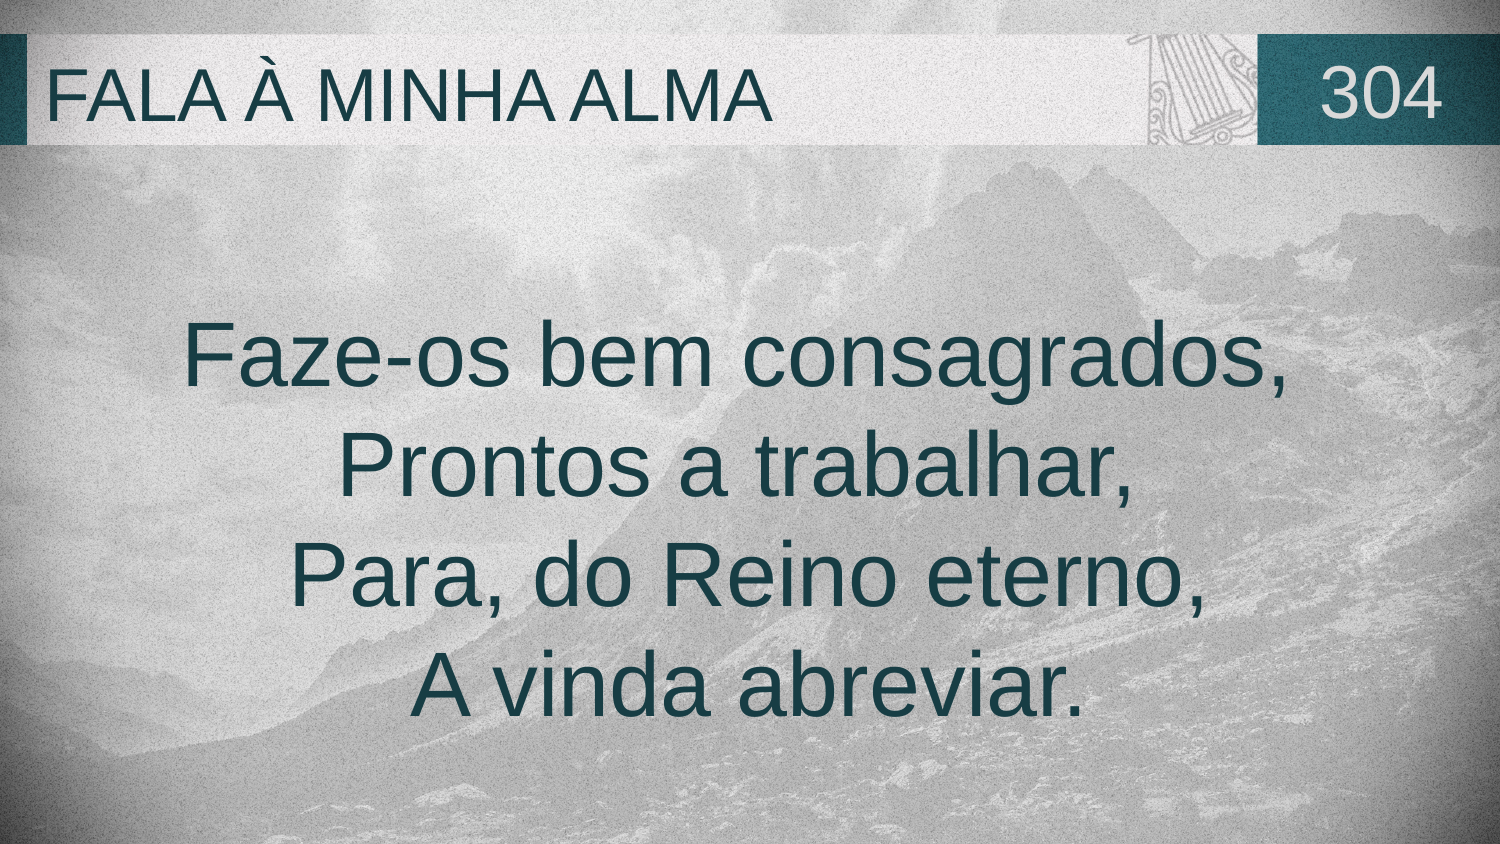

# FALA À MINHA ALMA
304
Faze-os bem consagrados,
Prontos a trabalhar,
Para, do Reino eterno,
A vinda abreviar.